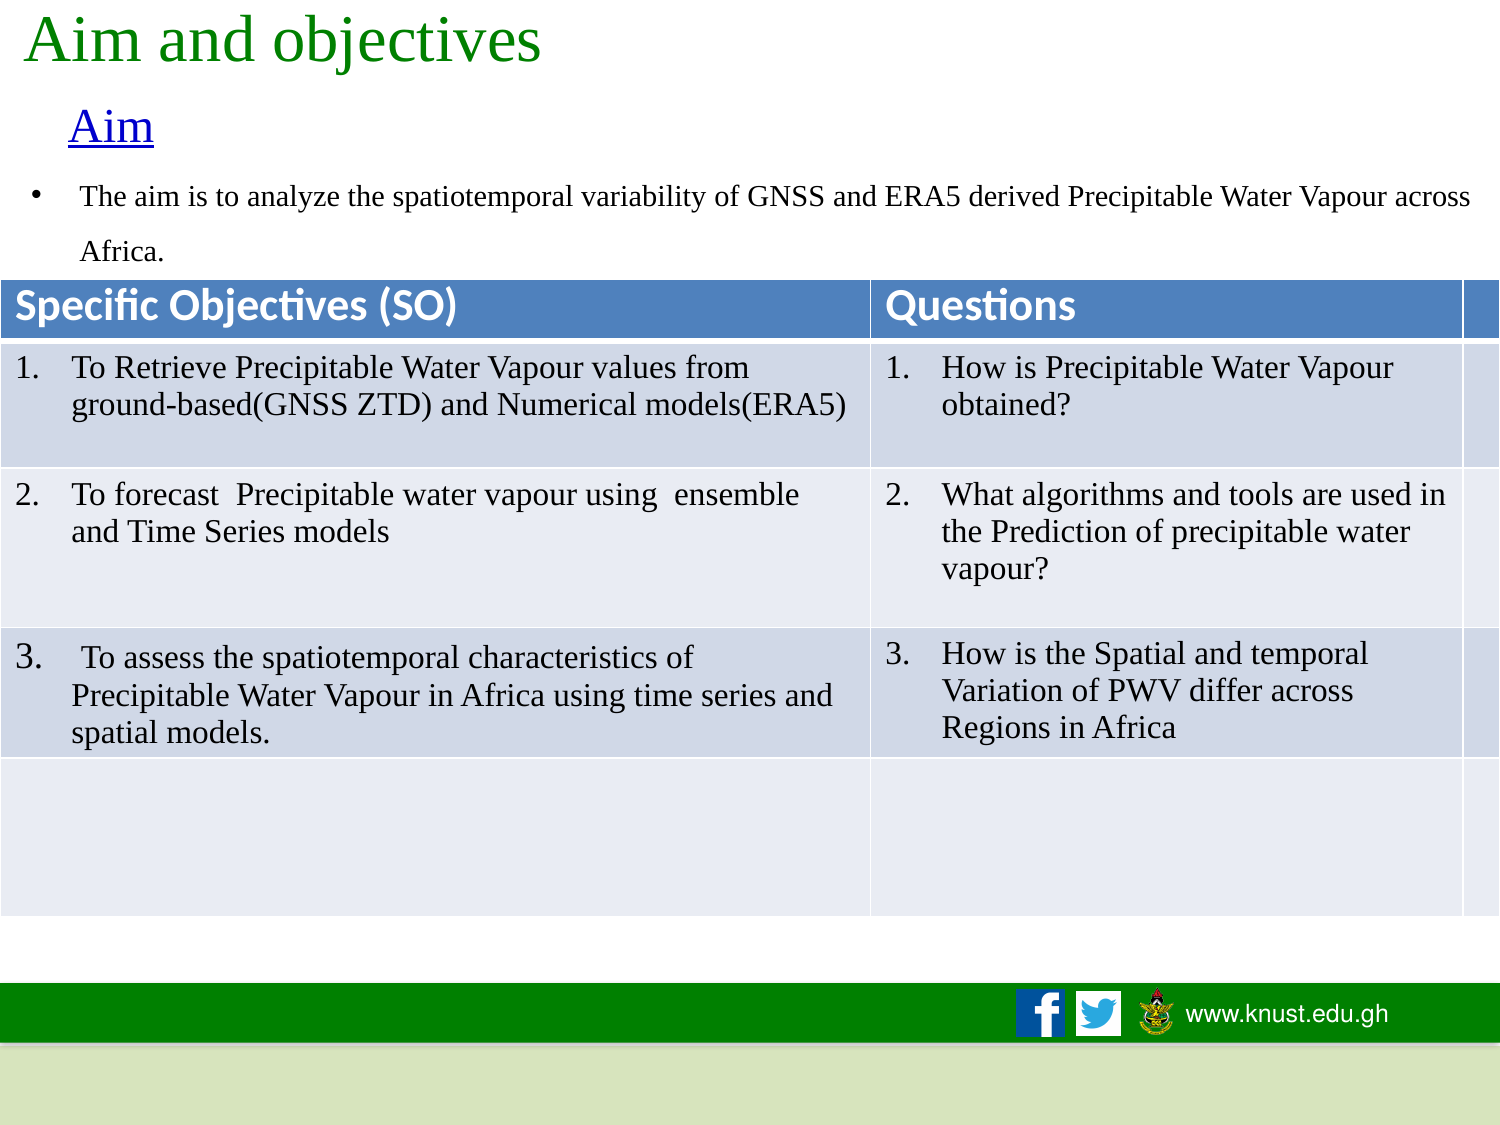

# Aim and objectives
   Aim
The aim is to analyze the spatiotemporal variability of GNSS and ERA5 derived Precipitable Water Vapour across Africa.

| Specific Objectives (SO) | Questions |  |
| --- | --- | --- |
| To Retrieve Precipitable Water Vapour values from ground-based(GNSS ZTD) and Numerical models(ERA5) | How is Precipitable Water Vapour obtained? |  |
| To forecast Precipitable water vapour using ensemble and Time Series models | What algorithms and tools are used in the Prediction of precipitable water vapour? |  |
| To assess the spatiotemporal characteristics of Precipitable Water Vapour in Africa using time series and spatial models. | How is the Spatial and temporal Variation of PWV differ across Regions in Africa |  |
|  |  |  |
5